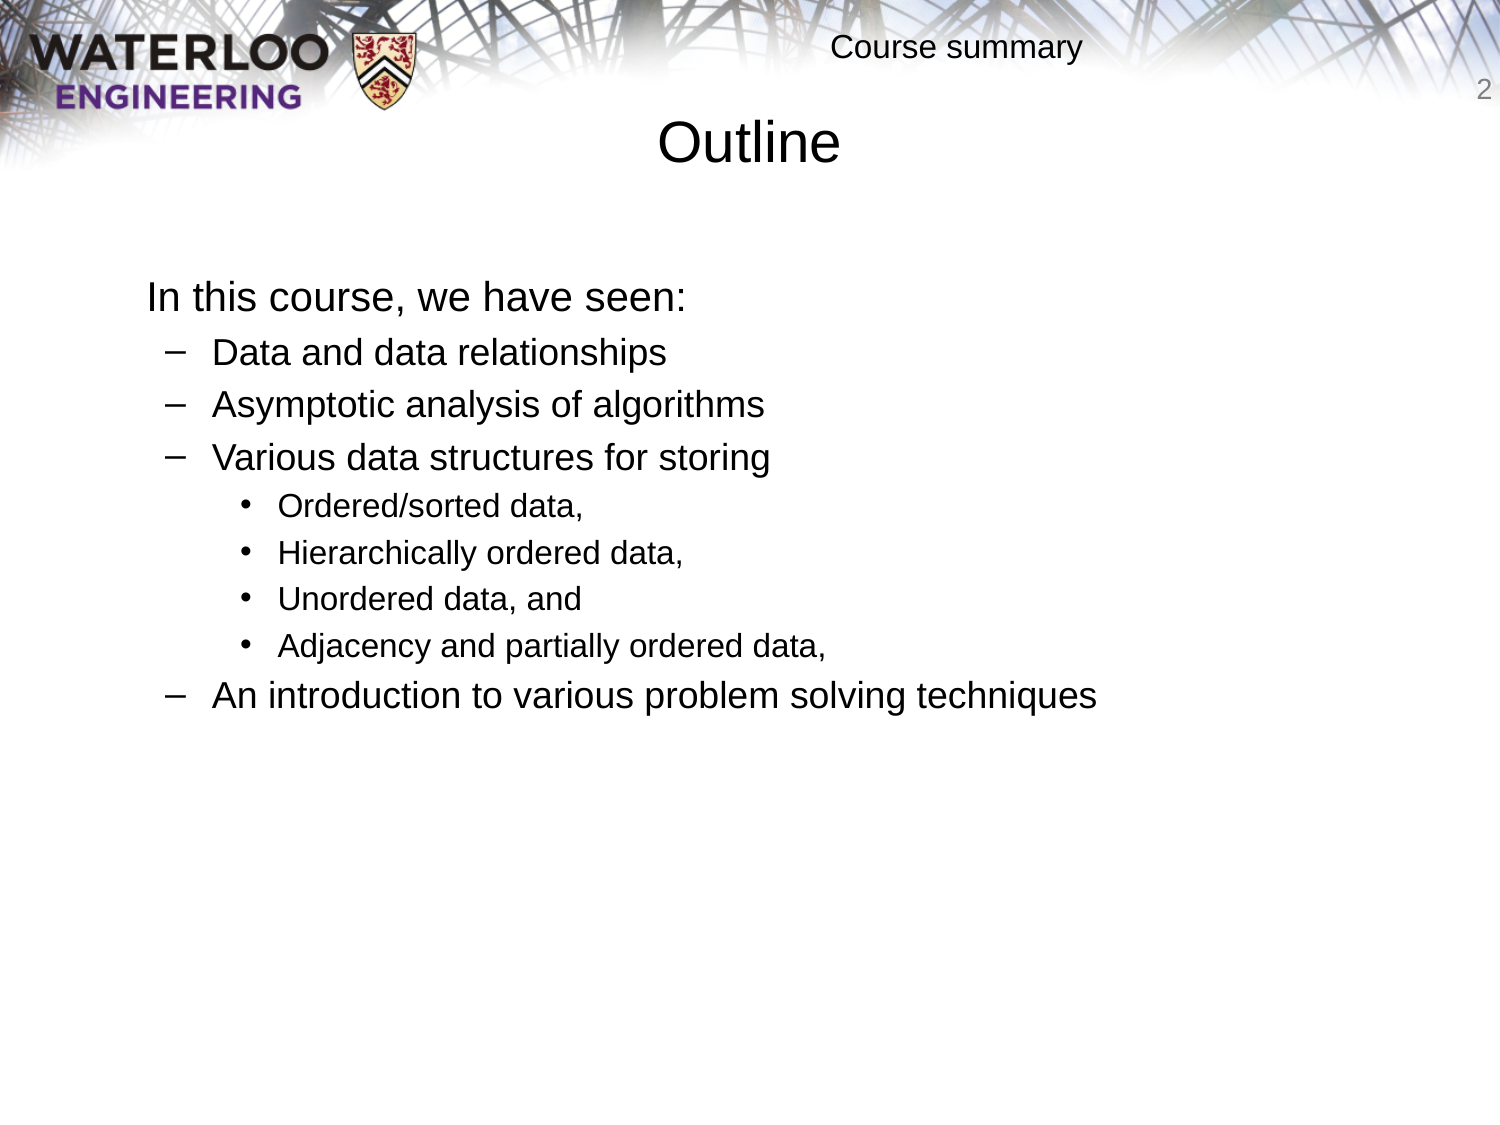

# Outline
	In this course, we have seen:
Data and data relationships
Asymptotic analysis of algorithms
Various data structures for storing
Ordered/sorted data,
Hierarchically ordered data,
Unordered data, and
Adjacency and partially ordered data,
An introduction to various problem solving techniques